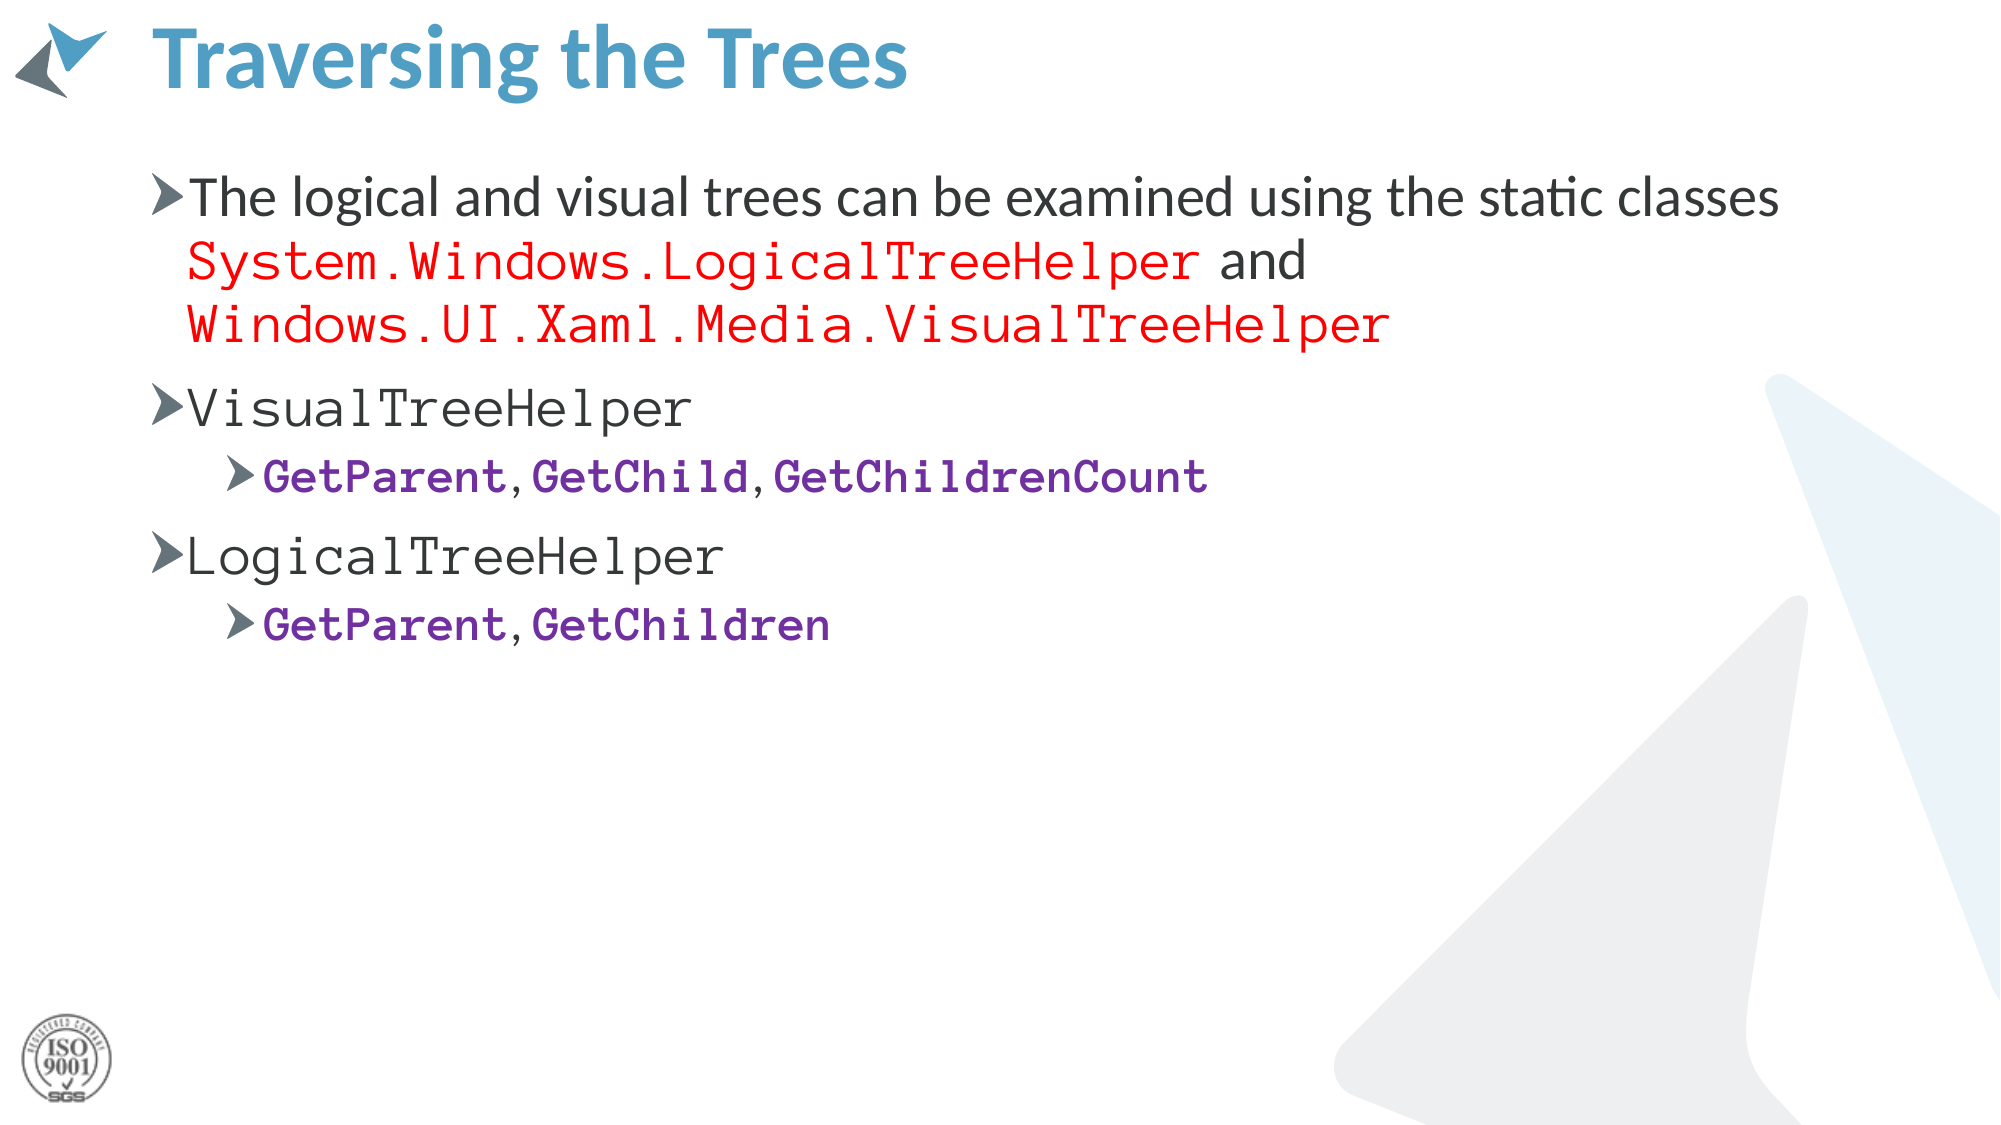

# Traversing the Trees
The logical and visual trees can be examined using the static classes System.Windows.LogicalTreeHelper and Windows.UI.Xaml.Media.VisualTreeHelper
VisualTreeHelper
GetParent, GetChild, GetChildrenCount
LogicalTreeHelper
GetParent, GetChildren